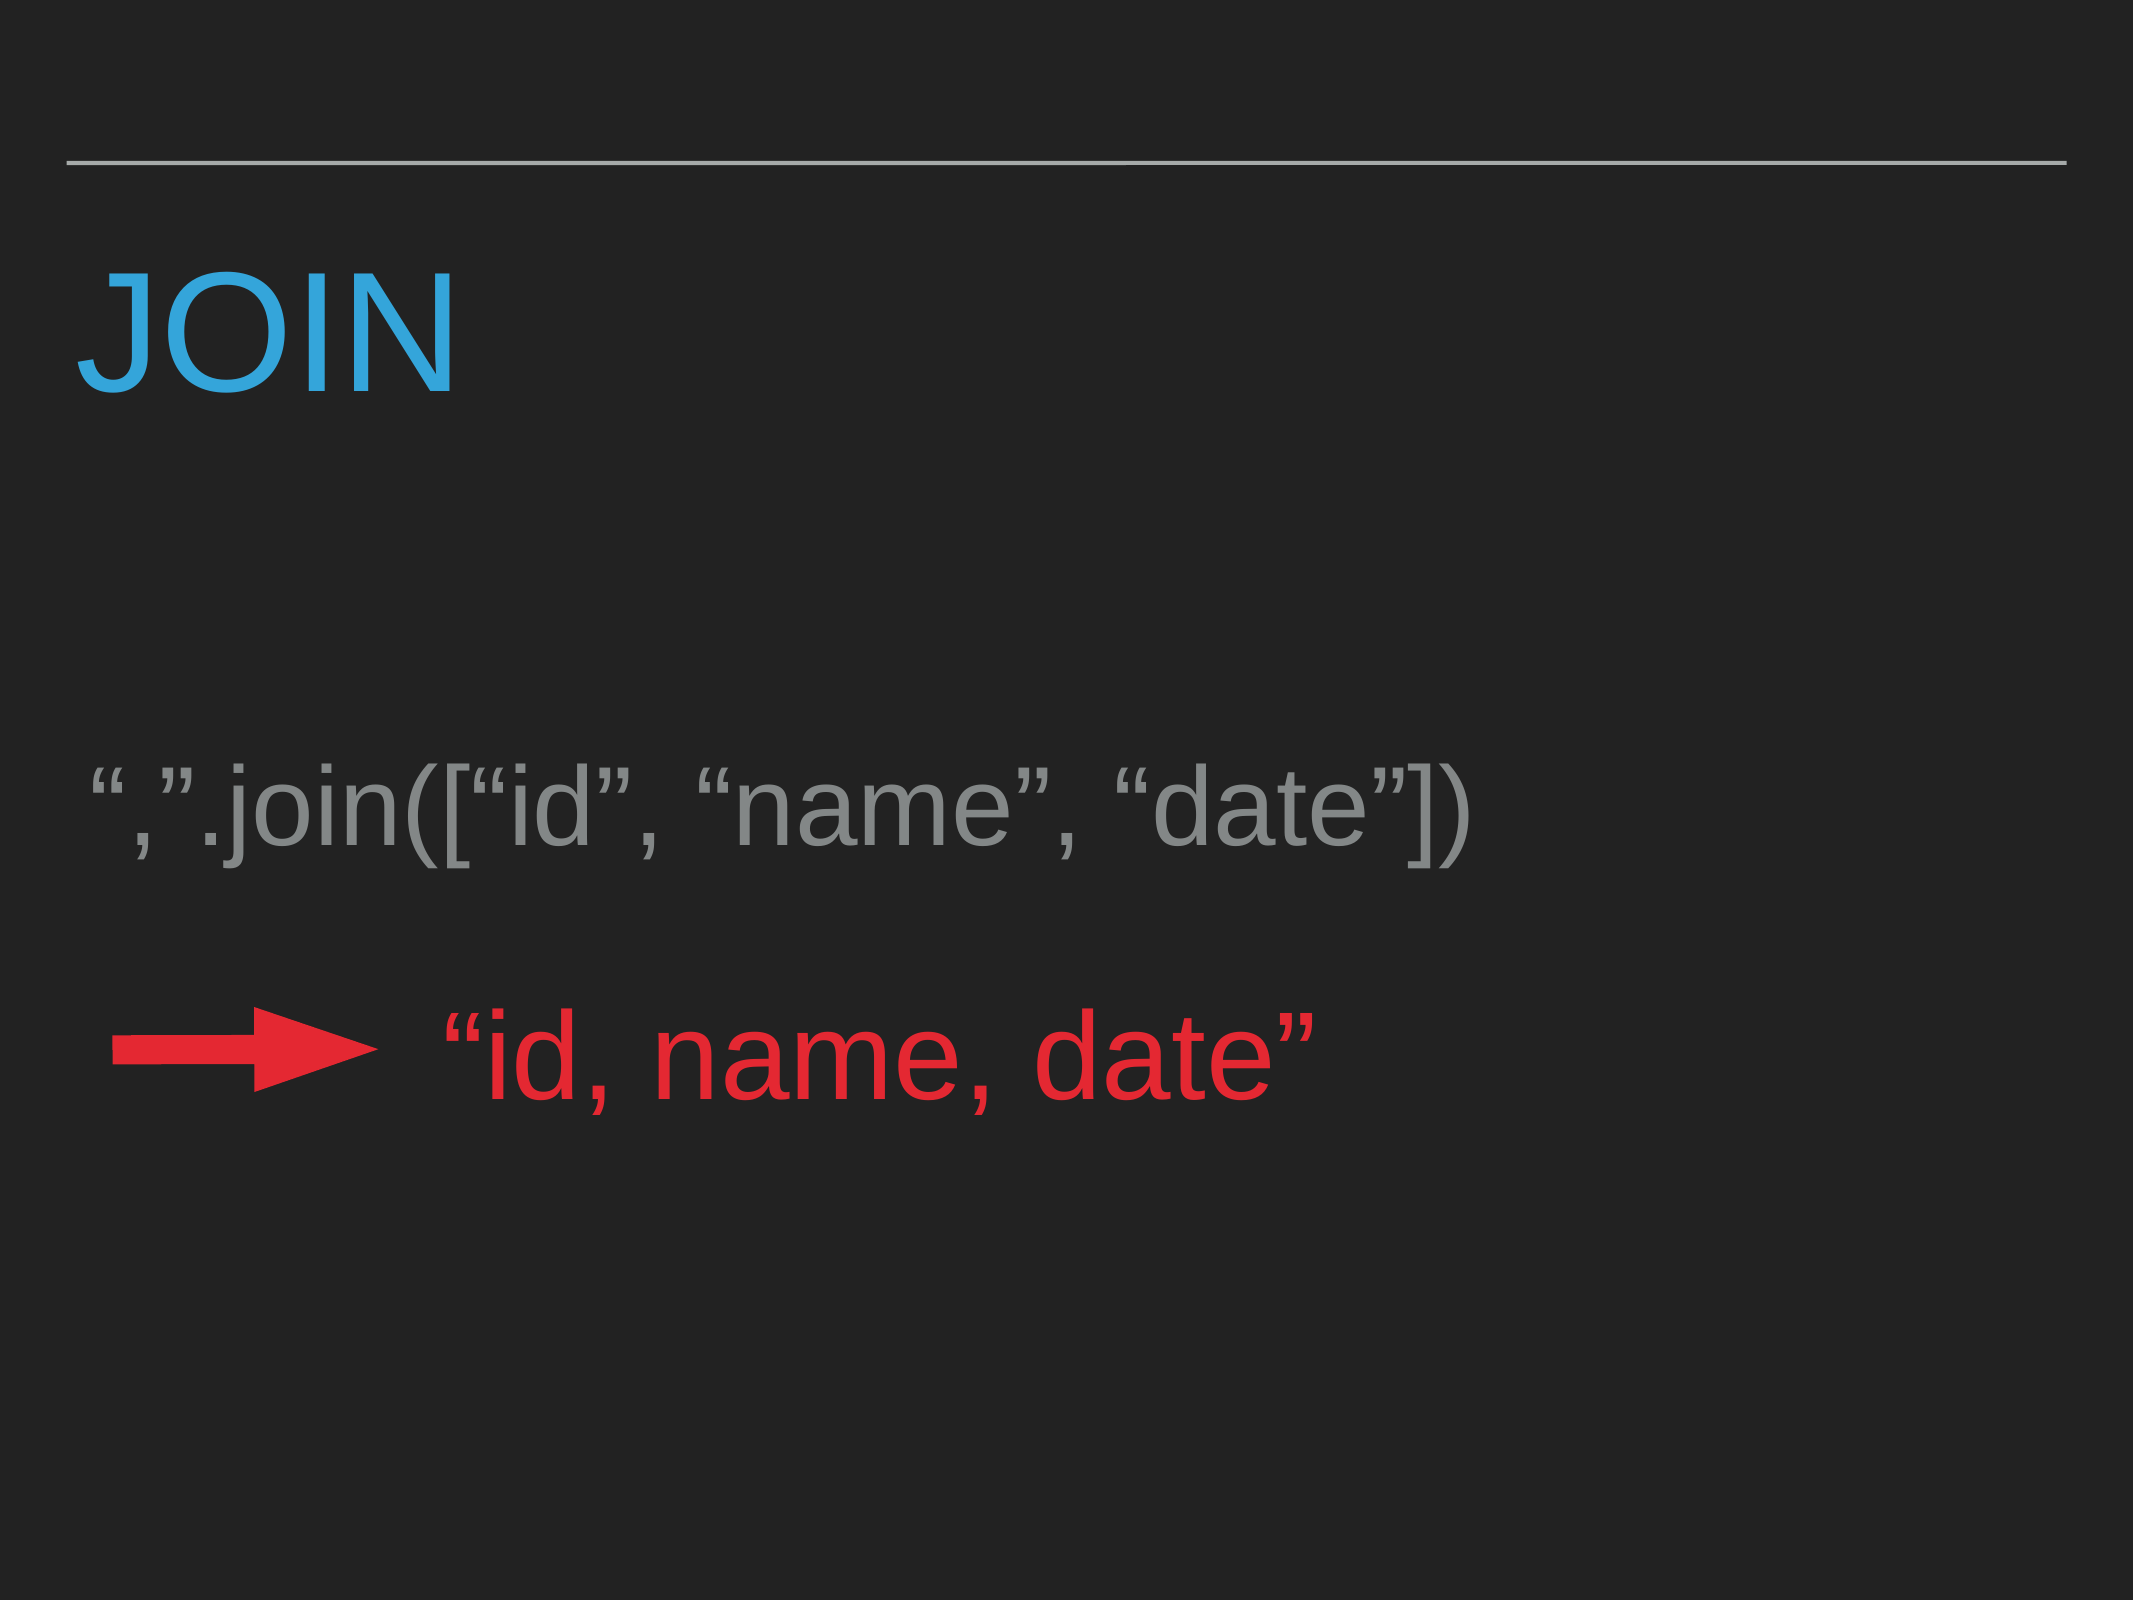

# Join
“,”.join([“id”, “name”, “date”])
“id, name, date”